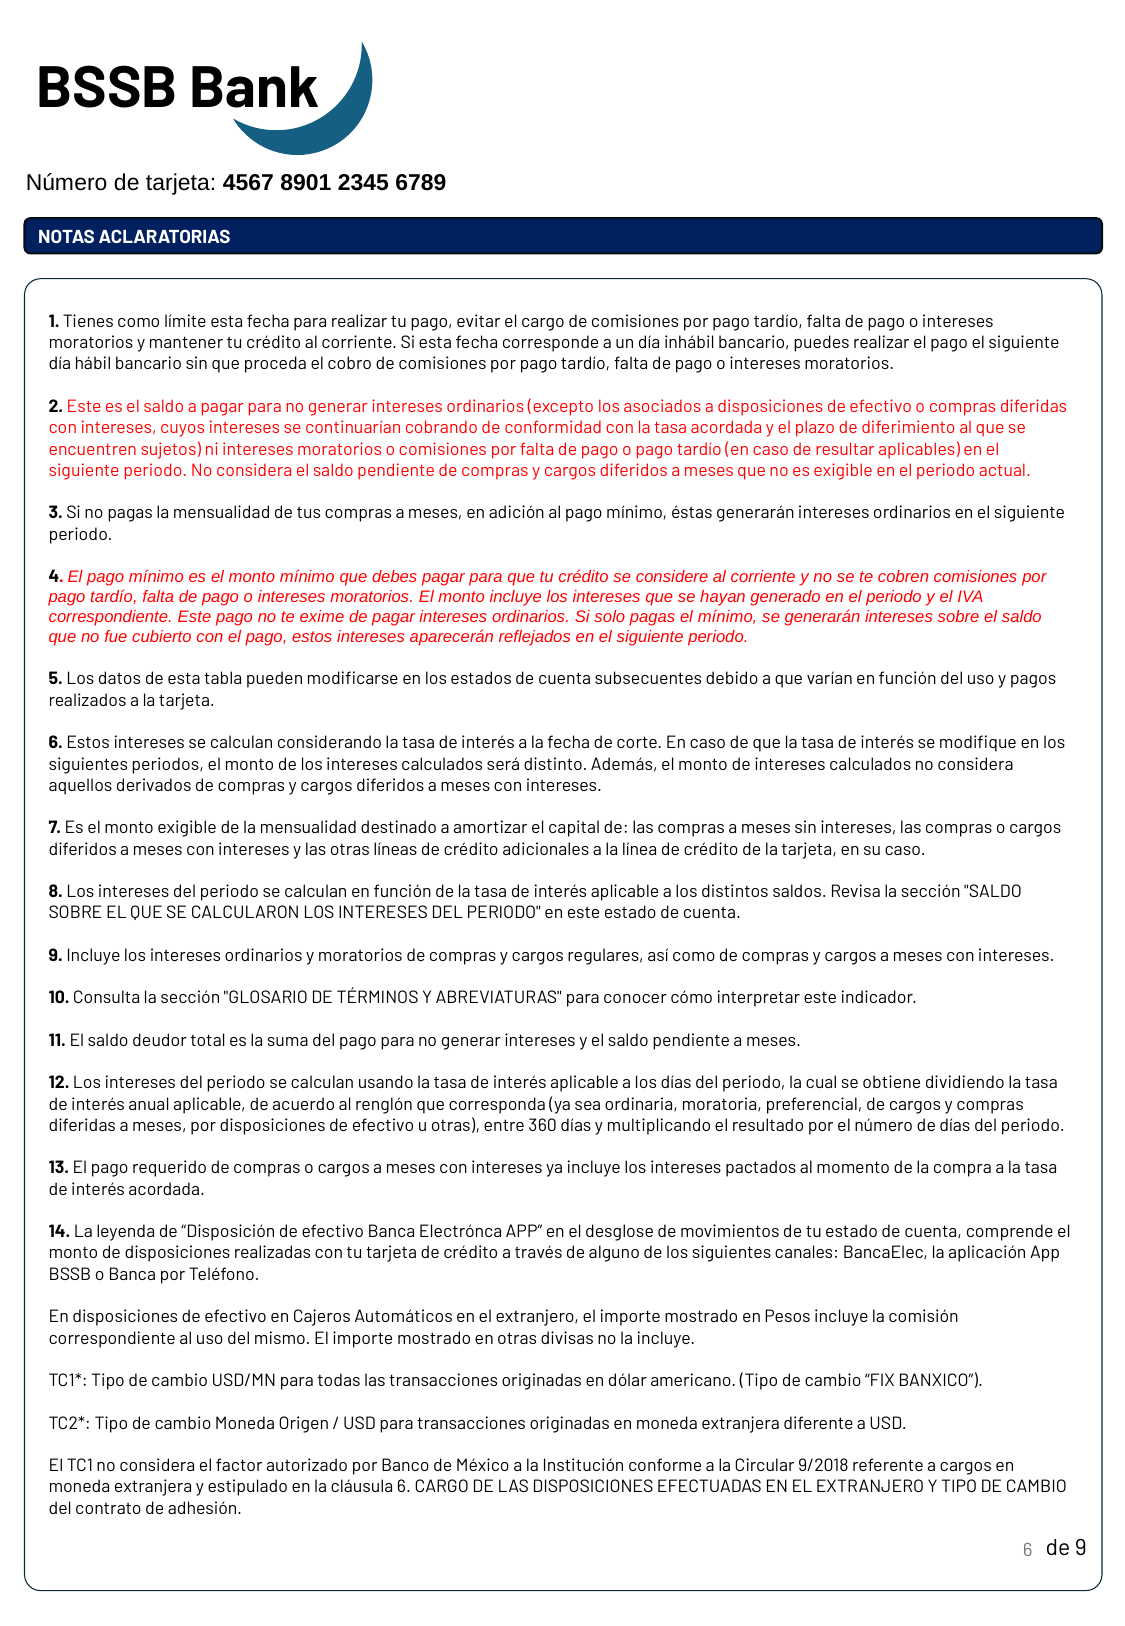

BSSB Bank
Número de tarjeta: 4567 8901 2345 6789
NOTAS ACLARATORIAS

1. Tienes como límite esta fecha para realizar tu pago, evitar el cargo de comisiones por pago tardío, falta de pago o intereses moratorios y mantener tu crédito al corriente. Si esta fecha corresponde a un día inhábil bancario, puedes realizar el pago el siguiente día hábil bancario sin que proceda el cobro de comisiones por pago tardío, falta de pago o intereses moratorios.

2. Este es el saldo a pagar para no generar intereses ordinarios (excepto los asociados a disposiciones de efectivo o compras diferidas con intereses, cuyos intereses se continuarían cobrando de conformidad con la tasa acordada y el plazo de diferimiento al que se encuentren sujetos) ni intereses moratorios o comisiones por falta de pago o pago tardío (en caso de resultar aplicables) en el siguiente periodo. No considera el saldo pendiente de compras y cargos diferidos a meses que no es exigible en el periodo actual.

3. Si no pagas la mensualidad de tus compras a meses, en adición al pago mínimo, éstas generarán intereses ordinarios en el siguiente periodo.

4. El pago mínimo es el monto mínimo que debes pagar para que tu crédito se considere al corriente y no se te cobren comisiones por pago tardío, falta de pago o intereses moratorios. El monto incluye los intereses que se hayan generado en el periodo y el IVA correspondiente. Este pago no te exime de pagar intereses ordinarios. Si solo pagas el mínimo, se generarán intereses sobre el saldo que no fue cubierto con el pago, estos intereses aparecerán reflejados en el siguiente periodo.

5. Los datos de esta tabla pueden modificarse en los estados de cuenta subsecuentes debido a que varían en función del uso y pagos realizados a la tarjeta.

6. Estos intereses se calculan considerando la tasa de interés a la fecha de corte. En caso de que la tasa de interés se modifique en los siguientes periodos, el monto de los intereses calculados será distinto. Además, el monto de intereses calculados no considera aquellos derivados de compras y cargos diferidos a meses con intereses.

7. Es el monto exigible de la mensualidad destinado a amortizar el capital de: las compras a meses sin intereses, las compras o cargos diferidos a meses con intereses y las otras líneas de crédito adicionales a la línea de crédito de la tarjeta, en su caso.

8. Los intereses del periodo se calculan en función de la tasa de interés aplicable a los distintos saldos. Revisa la sección "SALDO SOBRE EL QUE SE CALCULARON LOS INTERESES DEL PERIODO" en este estado de cuenta.

9. Incluye los intereses ordinarios y moratorios de compras y cargos regulares, así como de compras y cargos a meses con intereses.

10. Consulta la sección "GLOSARIO DE TÉRMINOS Y ABREVIATURAS" para conocer cómo interpretar este indicador.

11. El saldo deudor total es la suma del pago para no generar intereses y el saldo pendiente a meses.

12. Los intereses del periodo se calculan usando la tasa de interés aplicable a los días del periodo, la cual se obtiene dividiendo la tasa de interés anual aplicable, de acuerdo al renglón que corresponda (ya sea ordinaria, moratoria, preferencial, de cargos y compras diferidas a meses, por disposiciones de efectivo u otras), entre 360 días y multiplicando el resultado por el número de días del periodo.

13. El pago requerido de compras o cargos a meses con intereses ya incluye los intereses pactados al momento de la compra a la tasa de interés acordada.

14. La leyenda de “Disposición de efectivo Banca Electrónca APP” en el desglose de movimientos de tu estado de cuenta, comprende el monto de disposiciones realizadas con tu tarjeta de crédito a través de alguno de los siguientes canales: BancaElec, la aplicación App BSSB o Banca por Teléfono.

En disposiciones de efectivo en Cajeros Automáticos en el extranjero, el importe mostrado en Pesos incluye la comisión correspondiente al uso del mismo. El importe mostrado en otras divisas no la incluye.

TC1*: Tipo de cambio USD/MN para todas las transacciones originadas en dólar americano. (Tipo de cambio “FIX BANXICO”).

TC2*: Tipo de cambio Moneda Origen / USD para transacciones originadas en moneda extranjera diferente a USD.

El TC1 no considera el factor autorizado por Banco de México a la Institución conforme a la Circular 9/2018 referente a cargos en moneda extranjera y estipulado en la cláusula 6. CARGO DE LAS DISPOSICIONES EFECTUADAS EN EL EXTRANJERO Y TIPO DE CAMBIO del contrato de adhesión.
Tipo de letra cambiado
6
de 9